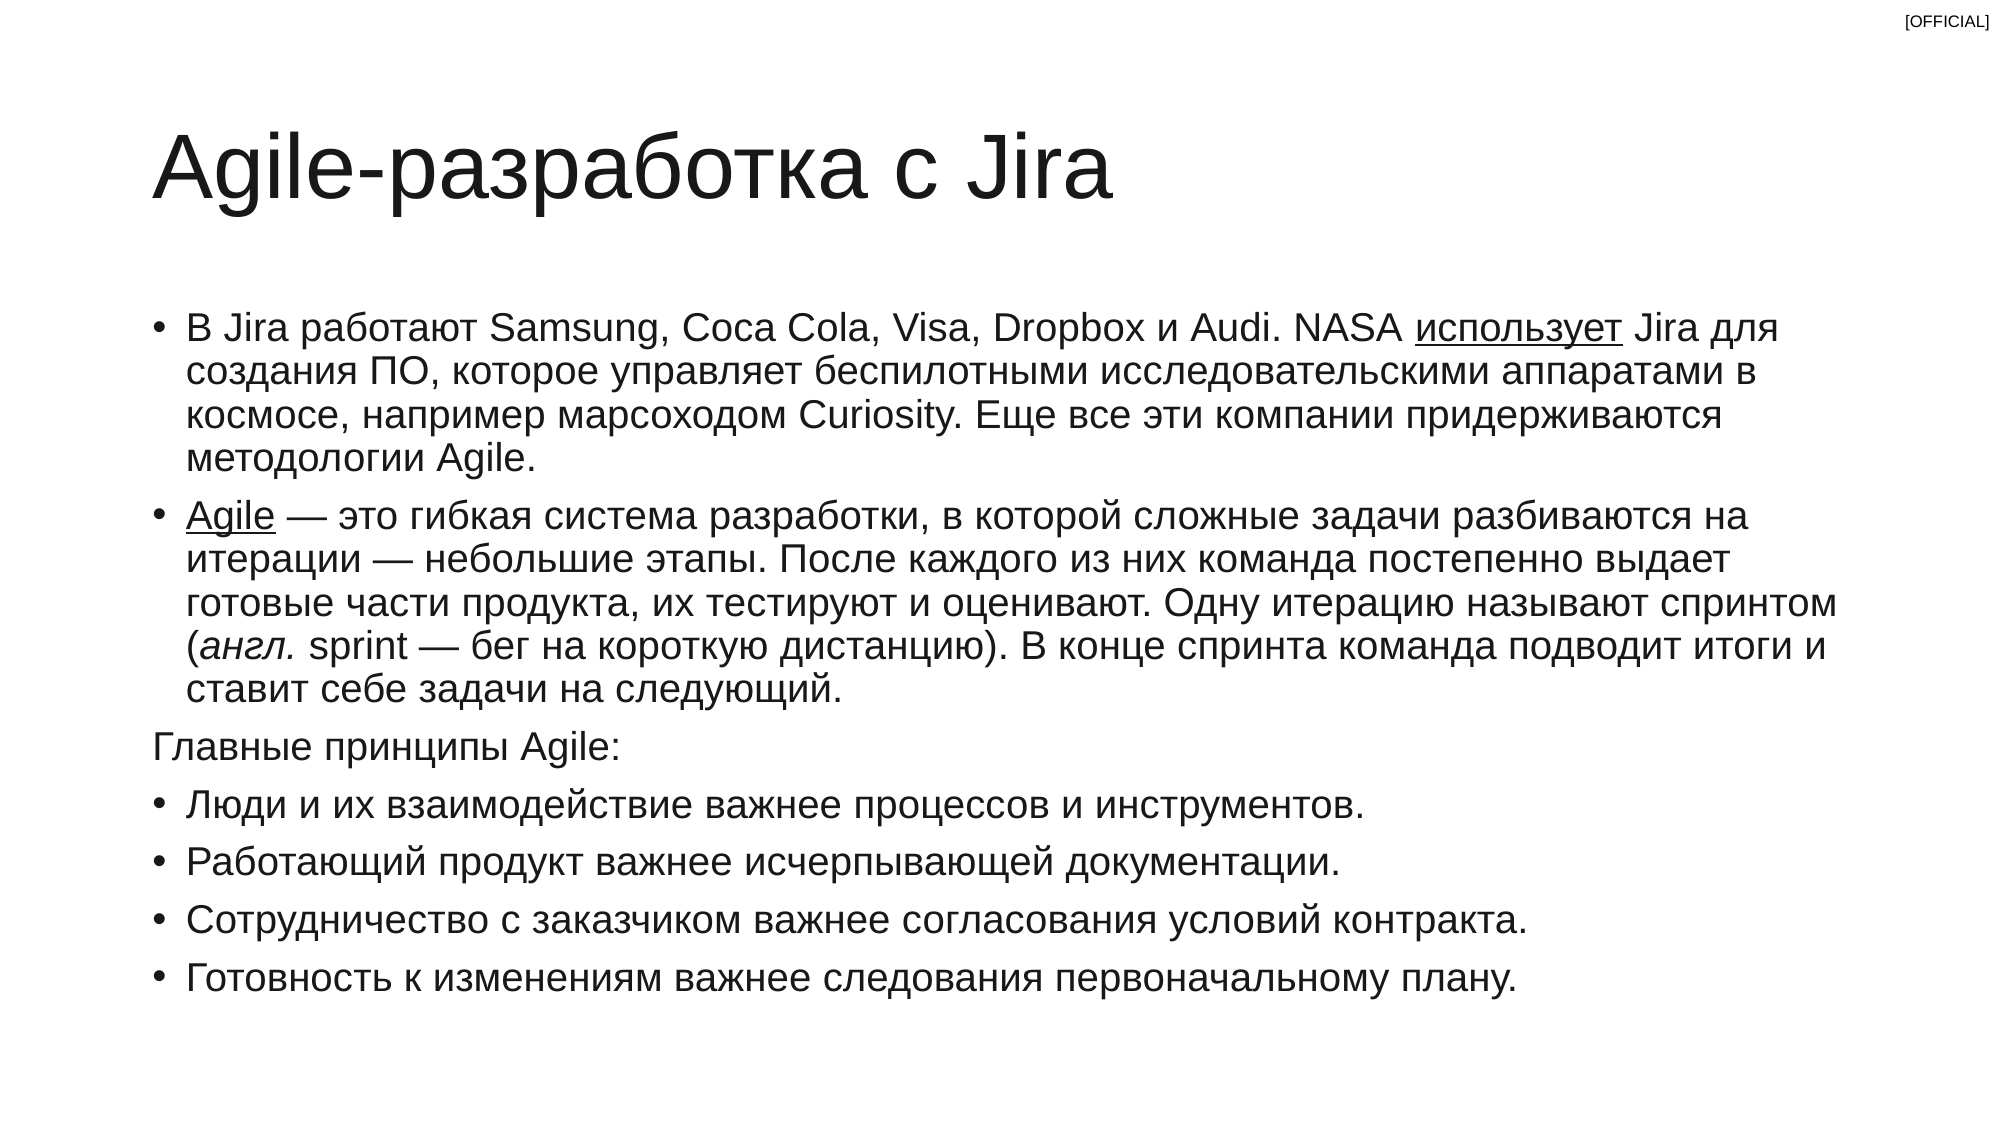

# Agile-разработка с Jira
В Jira работают Samsung, Coca Cola, Visa, Dropbox и Audi. NASA использует Jira для создания ПО, которое управляет беспилотными исследовательскими аппаратами в космосе, например марсоходом Curiosity. Еще все эти компании придерживаются методологии Agile.
Agile — это гибкая система разработки, в которой сложные задачи разбиваются на итерации — небольшие этапы. После каждого из них команда постепенно выдает готовые части продукта, их тестируют и оценивают. Одну итерацию называют спринтом (англ. sprint — бег на короткую дистанцию). В конце спринта команда подводит итоги и ставит себе задачи на следующий.
Главные принципы Agile:
Люди и их взаимодействие важнее процессов и инструментов.
Работающий продукт важнее исчерпывающей документации.
Сотрудничество с заказчиком важнее согласования условий контракта.
Готовность к изменениям важнее следования первоначальному плану.